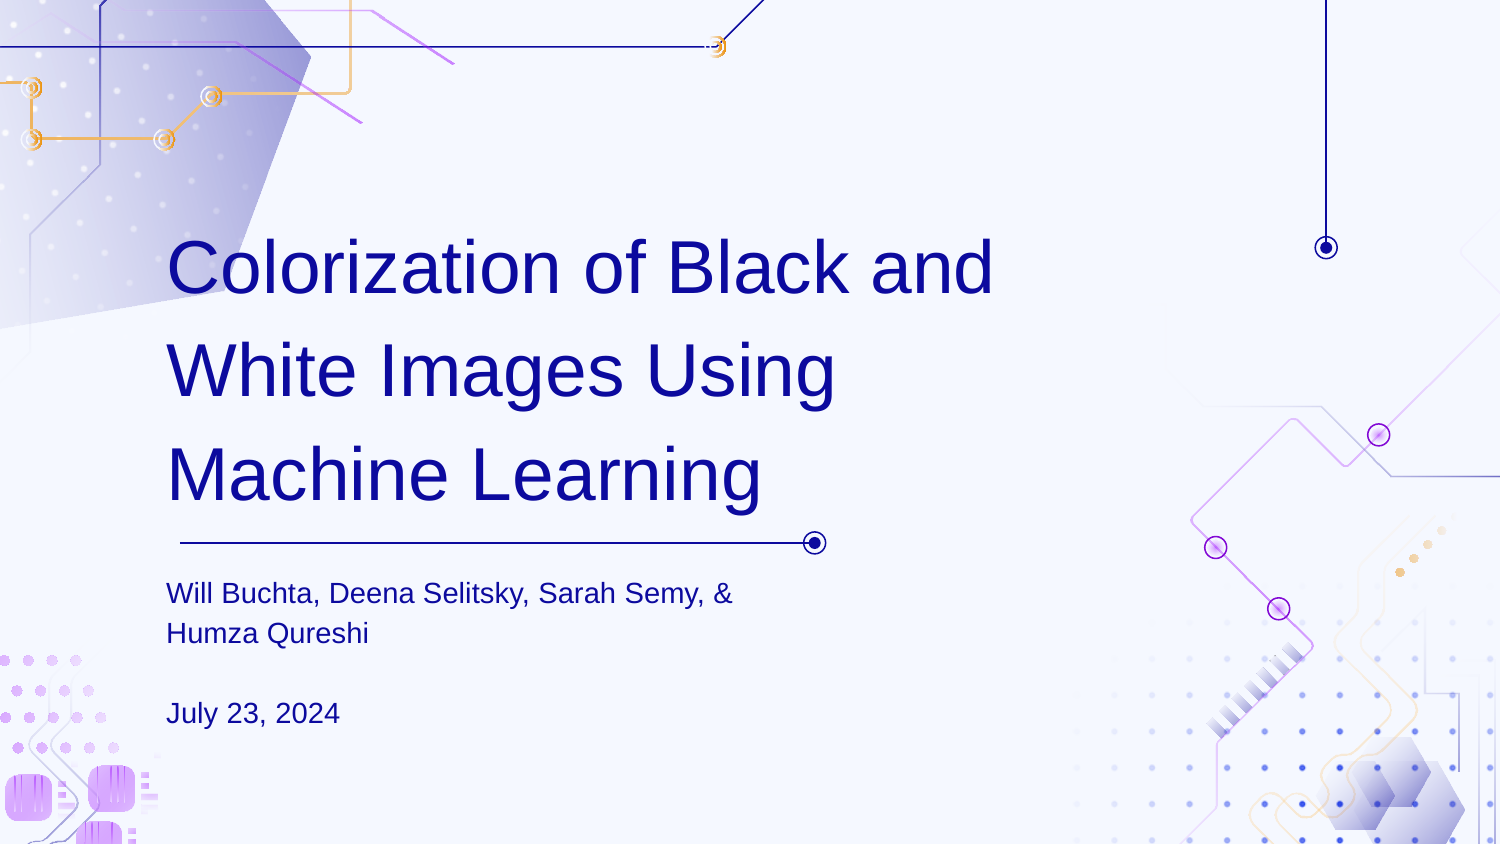

# Colorization of Black and White Images Using Machine Learning

Will Buchta, Deena Selitsky, Sarah Semy, & Humza Qureshi

July 23, 2024